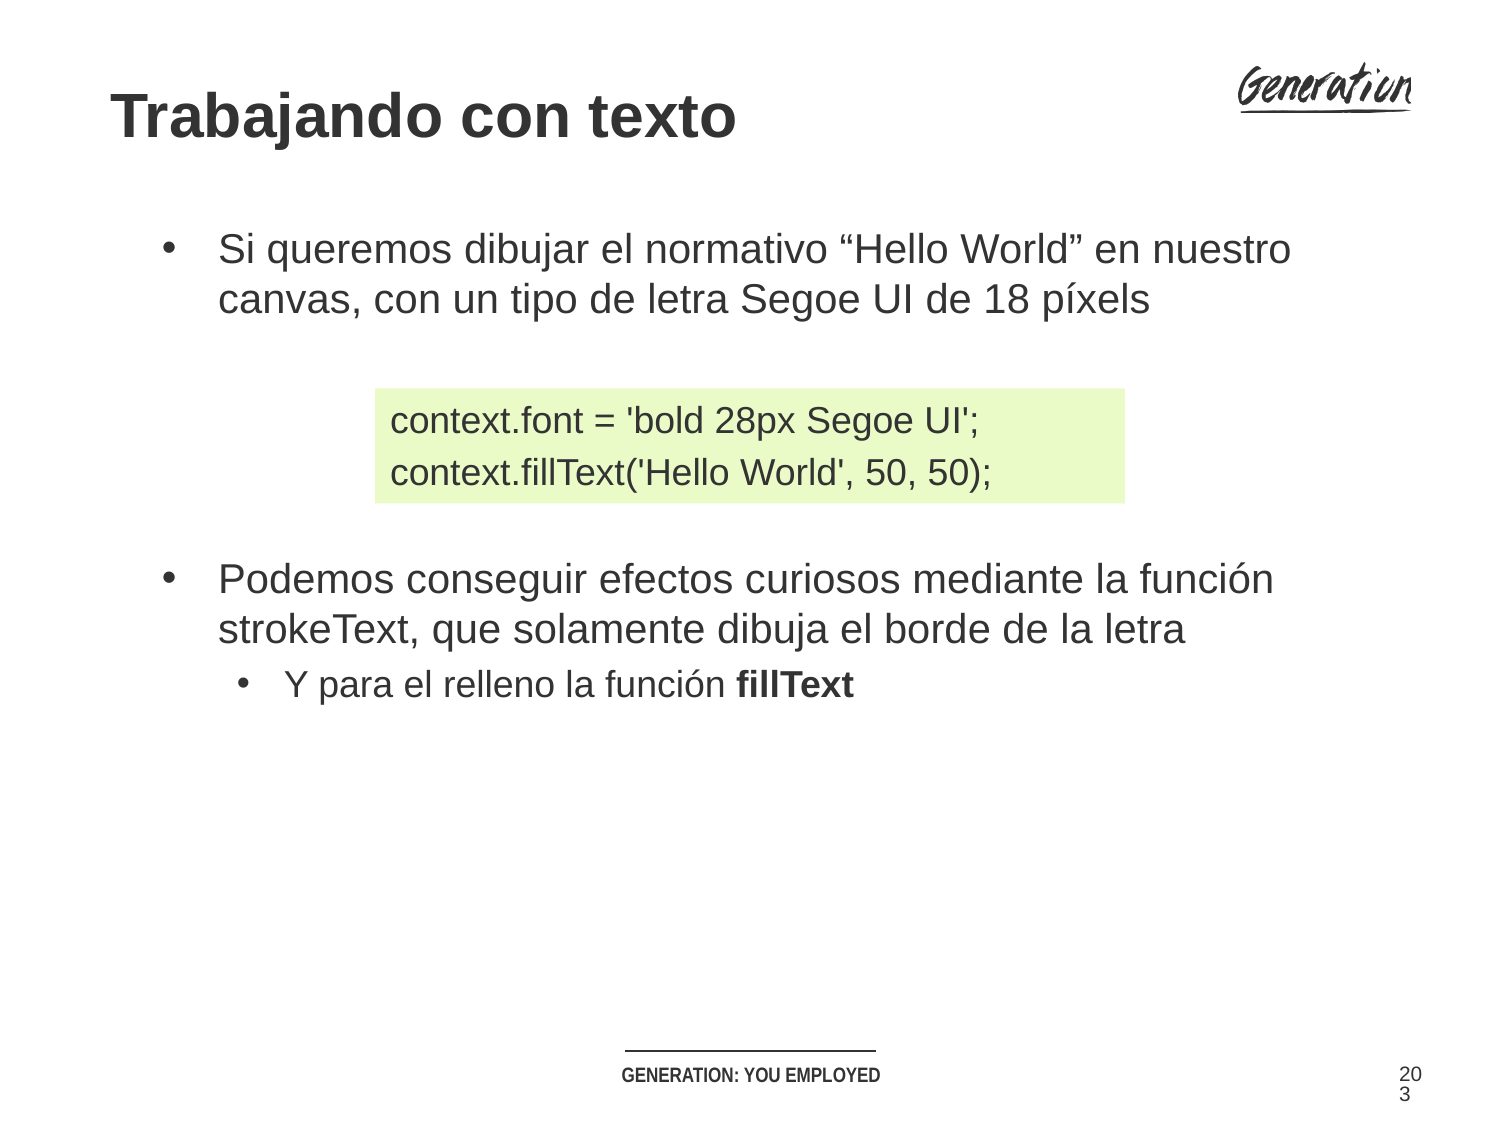

Trabajando con texto

Si queremos dibujar el normativo “Hello World” en nuestro canvas, con un tipo de letra Segoe UI de 18 píxels

Podemos conseguir efectos curiosos mediante la función strokeText, que solamente dibuja el borde de la letra
Y para el relleno la función fillText
context.font = 'bold 28px Segoe UI';
context.fillText('Hello World', 50, 50);